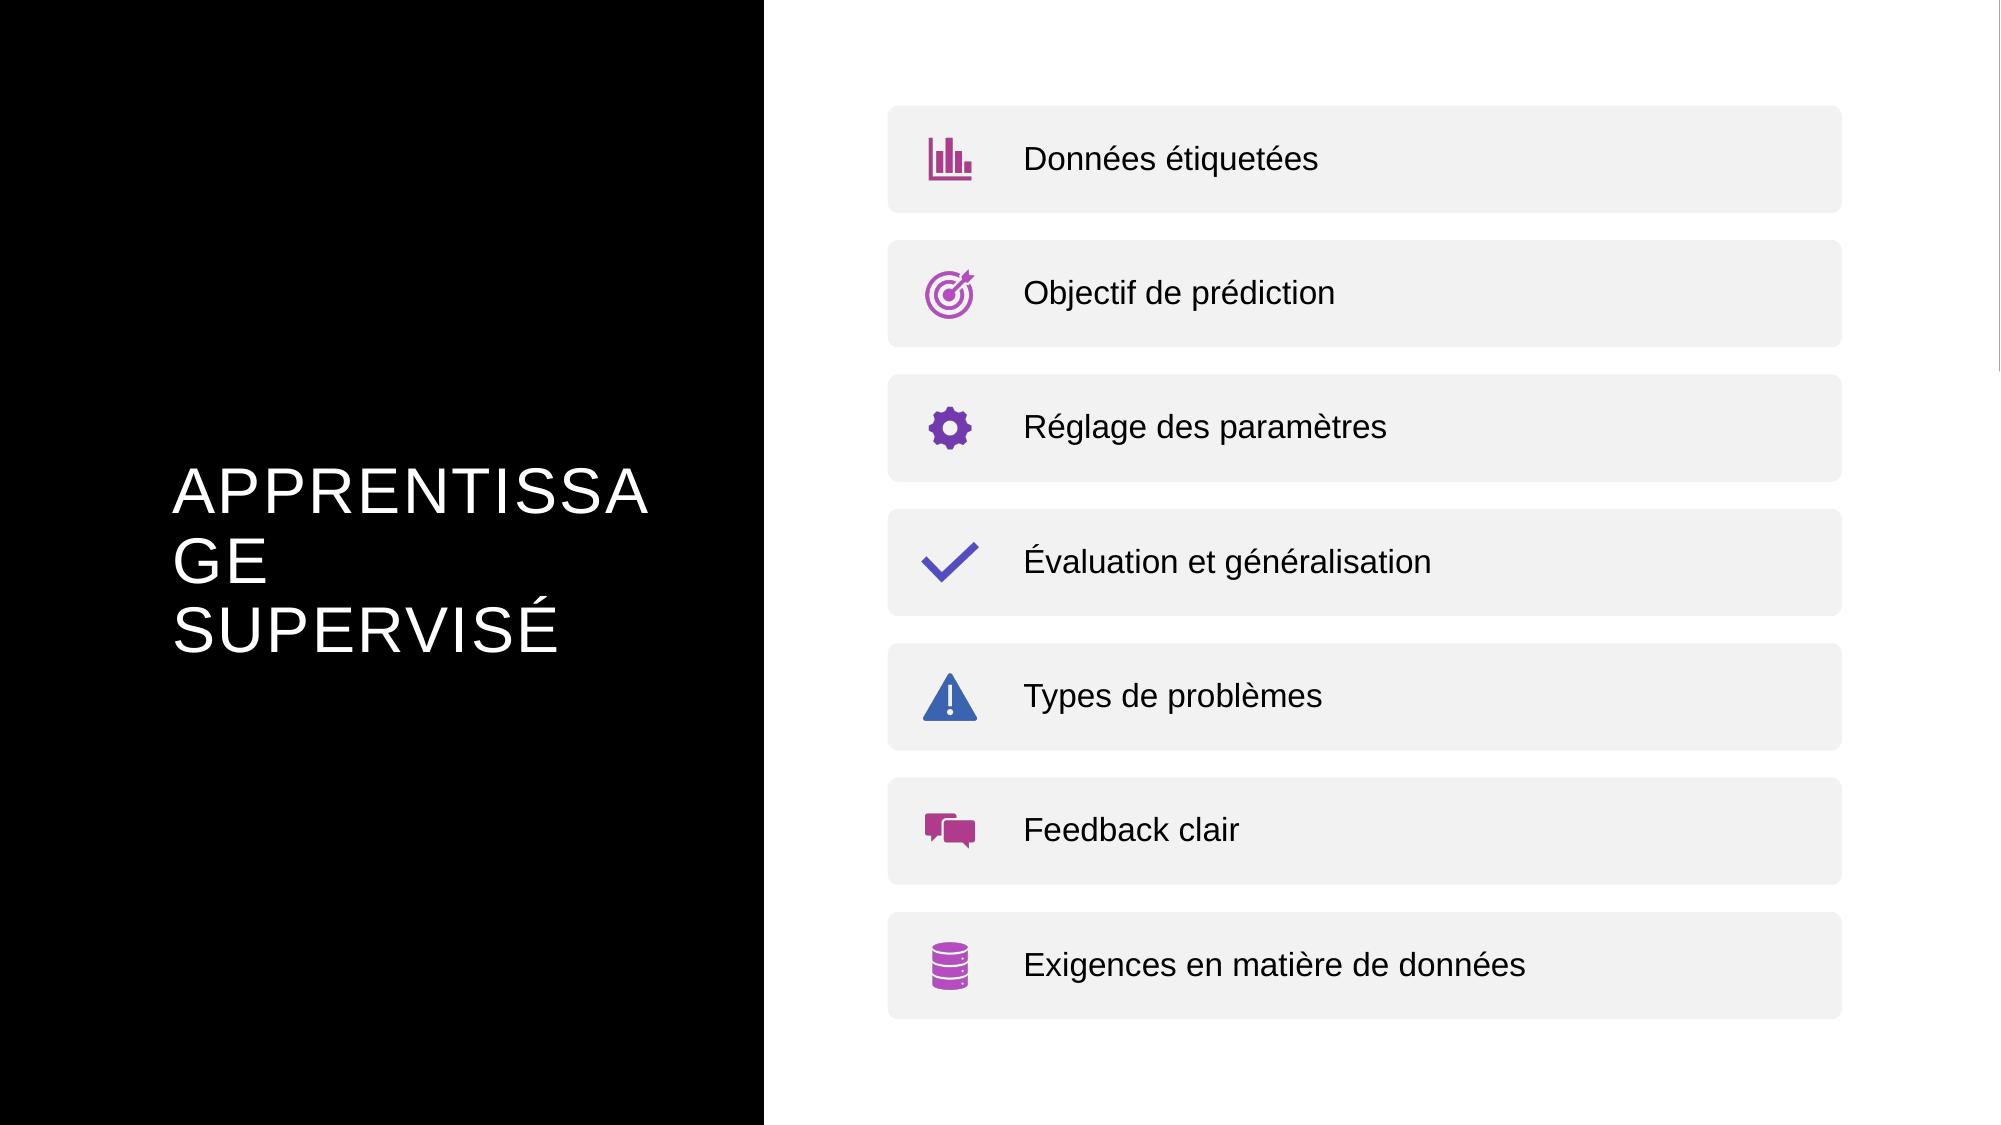

# Apprentissage supervisé
Données étiquetées
Objectif de prédiction
Réglage des paramètres
Évaluation et généralisation
Types de problèmes
Feedback clair
Exigences en matière de données